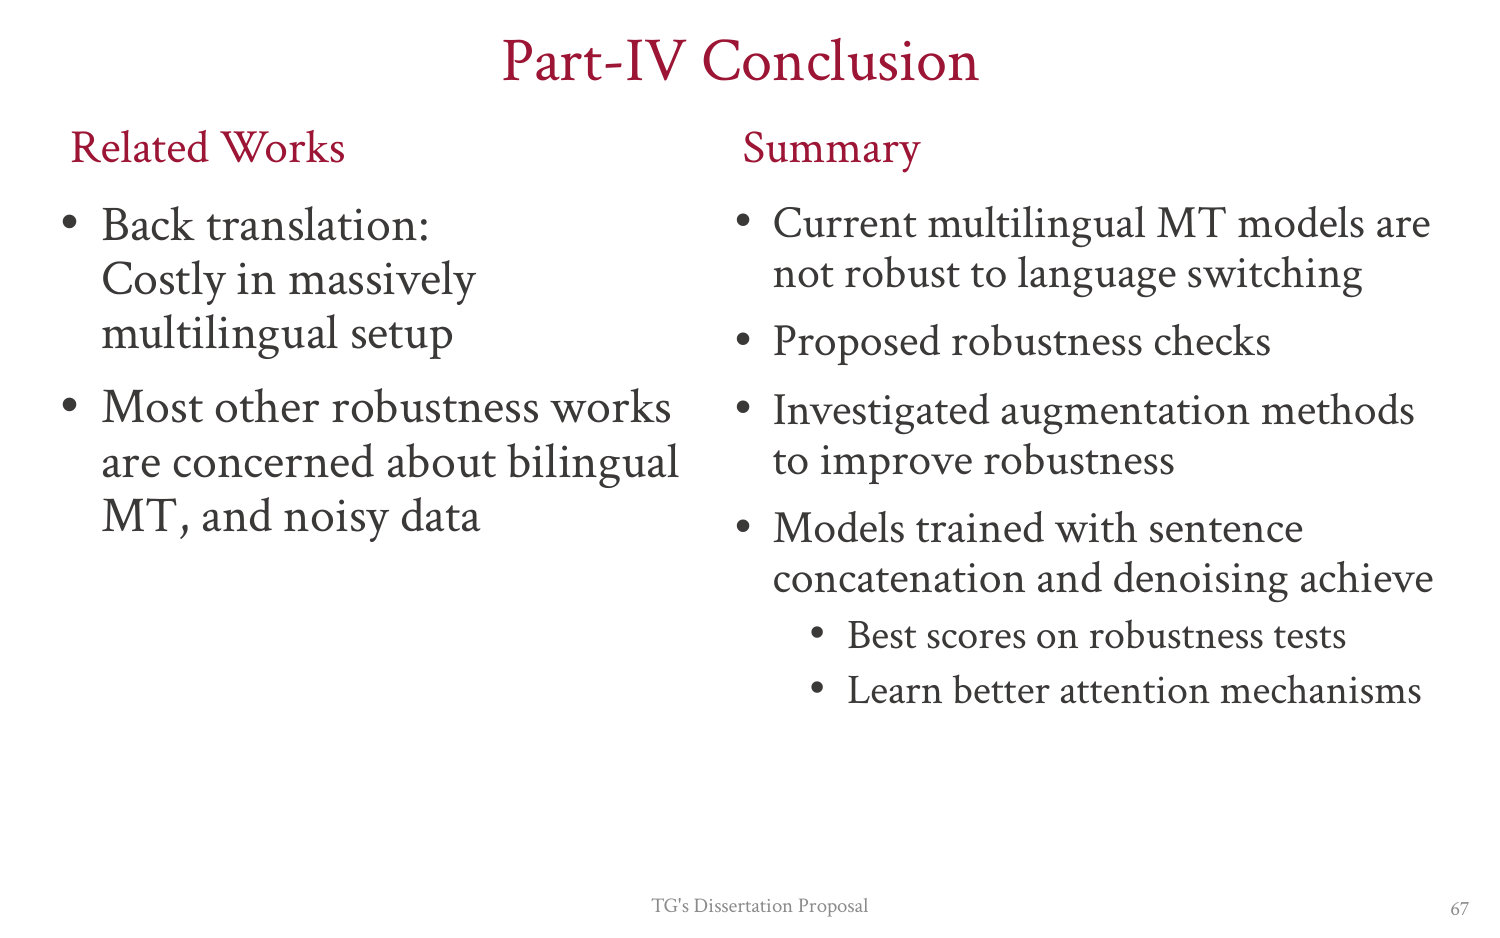

# Part-IV Conclusion
Related Works
Summary
Back translation:
Costly in massively multilingual setup
Most other robustness works are concerned about bilingual MT, and noisy data
Current multilingual MT models are not robust to language switching
Proposed robustness checks
Investigated augmentation methods to improve robustness
Models trained with sentence concatenation and denoising achieve
Best scores on robustness tests
Learn better attention mechanisms
TG's Dissertation Proposal
67